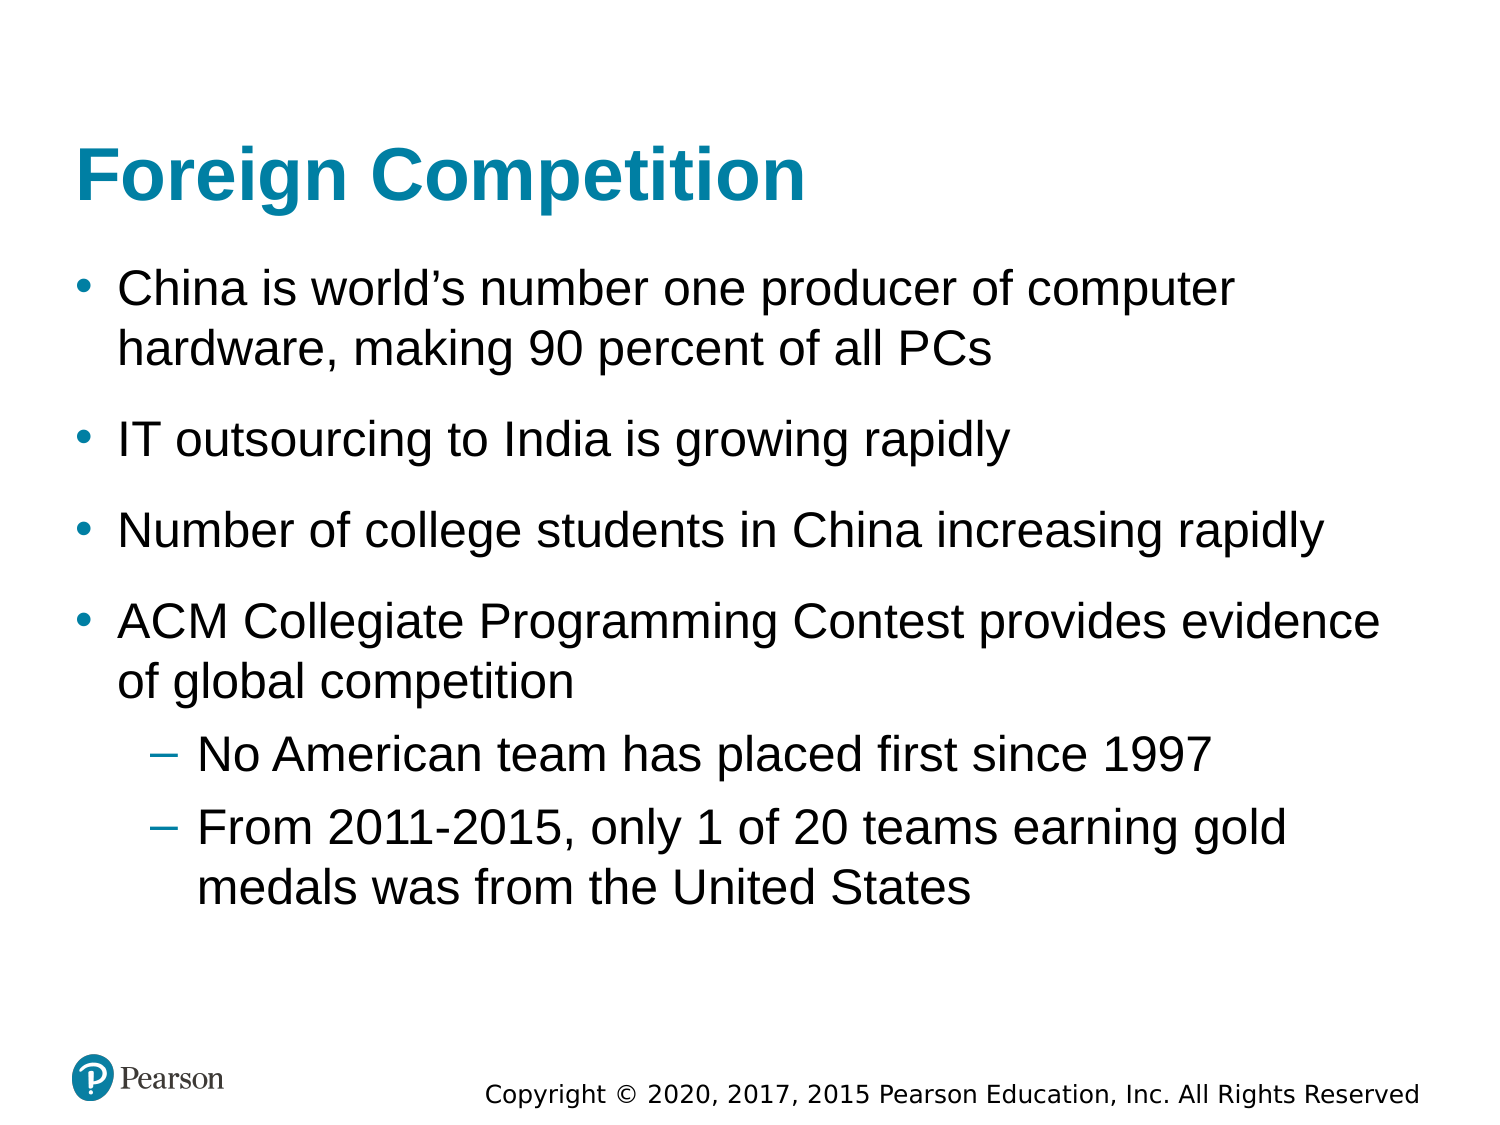

# Foreign Competition
China is world’s number one producer of computer hardware, making 90 percent of all P Cs
I T outsourcing to India is growing rapidly
Number of college students in China increasing rapidly
A C M Collegiate Programming Contest provides evidence of global competition
No American team has placed first since 1997
From 2011-2015, only 1 of 20 teams earning gold medals was from the United States